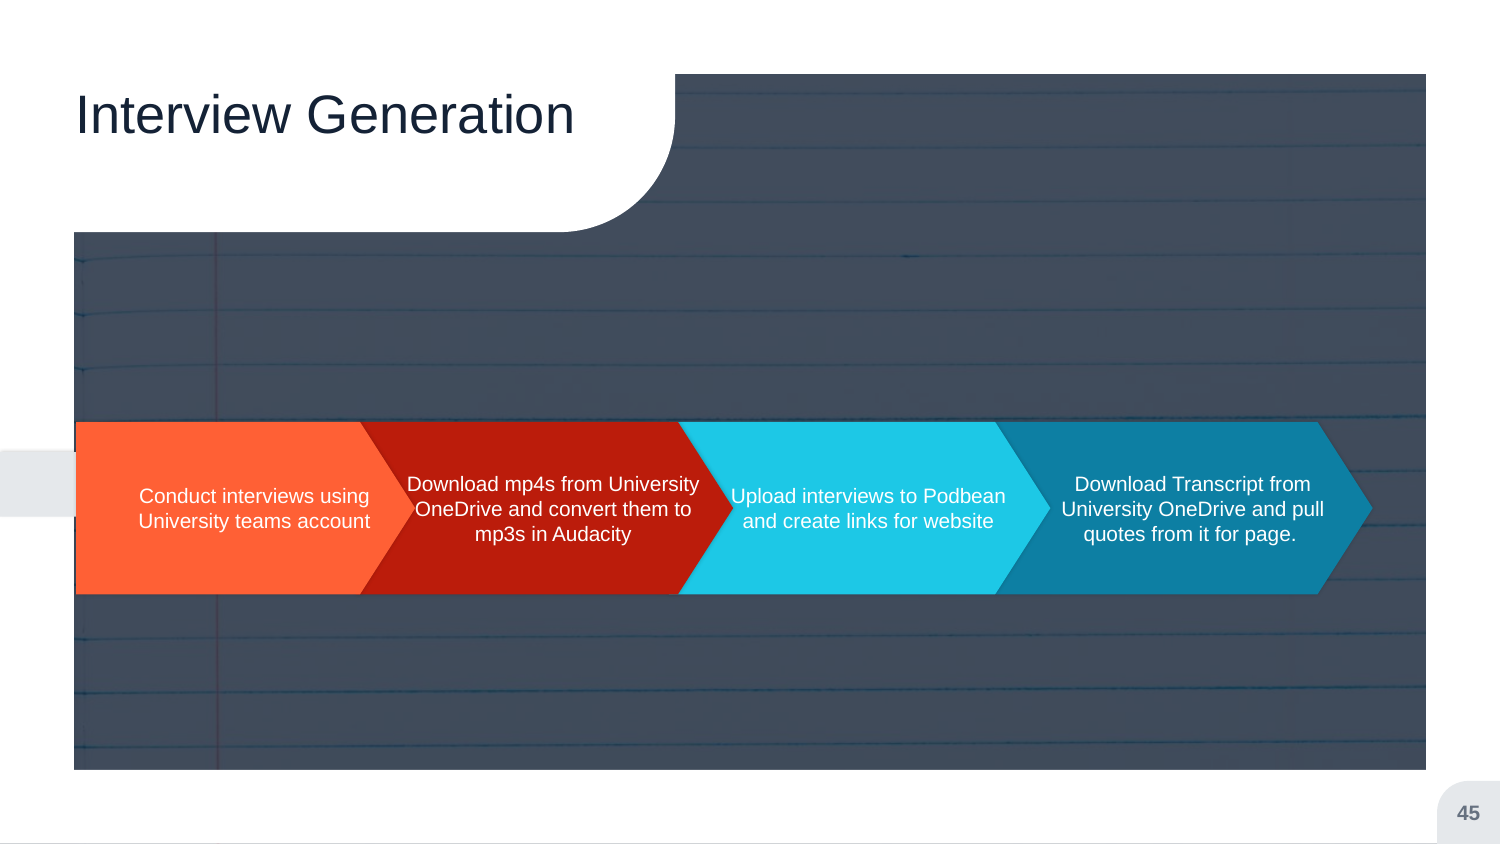

# Interview Generation
Conduct interviews using University teams account
Download mp4s from University OneDrive and convert them to mp3s in Audacity
Upload interviews to Podbean and create links for website
Download Transcript from University OneDrive and pull quotes from it for page.

45